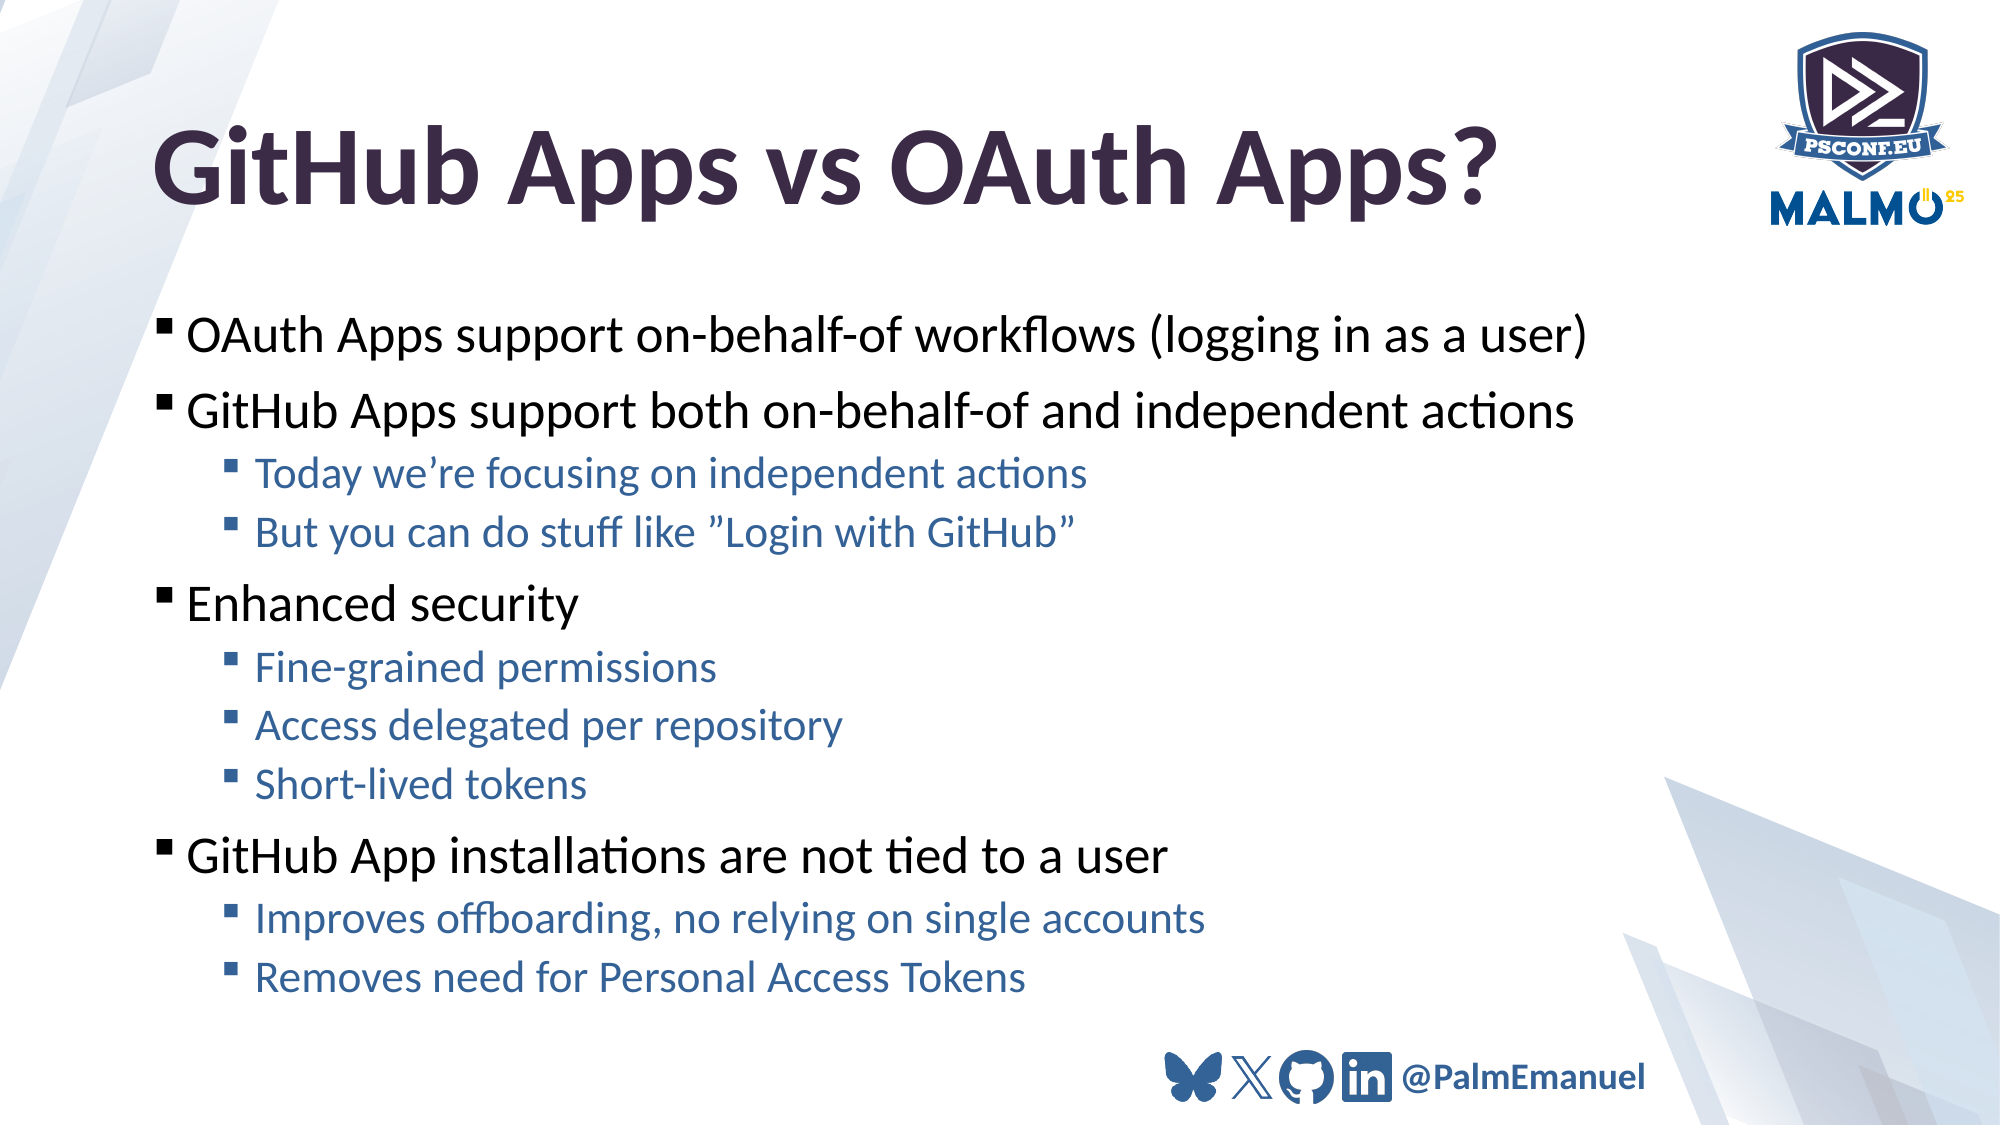

# GitHub Apps vs OAuth Apps?
OAuth Apps support on-behalf-of workflows (logging in as a user)
GitHub Apps support both on-behalf-of and independent actions
Today we’re focusing on independent actions
But you can do stuff like ”Login with GitHub”
Enhanced security
Fine-grained permissions
Access delegated per repository
Short-lived tokens
GitHub App installations are not tied to a user
Improves offboarding, no relying on single accounts
Removes need for Personal Access Tokens